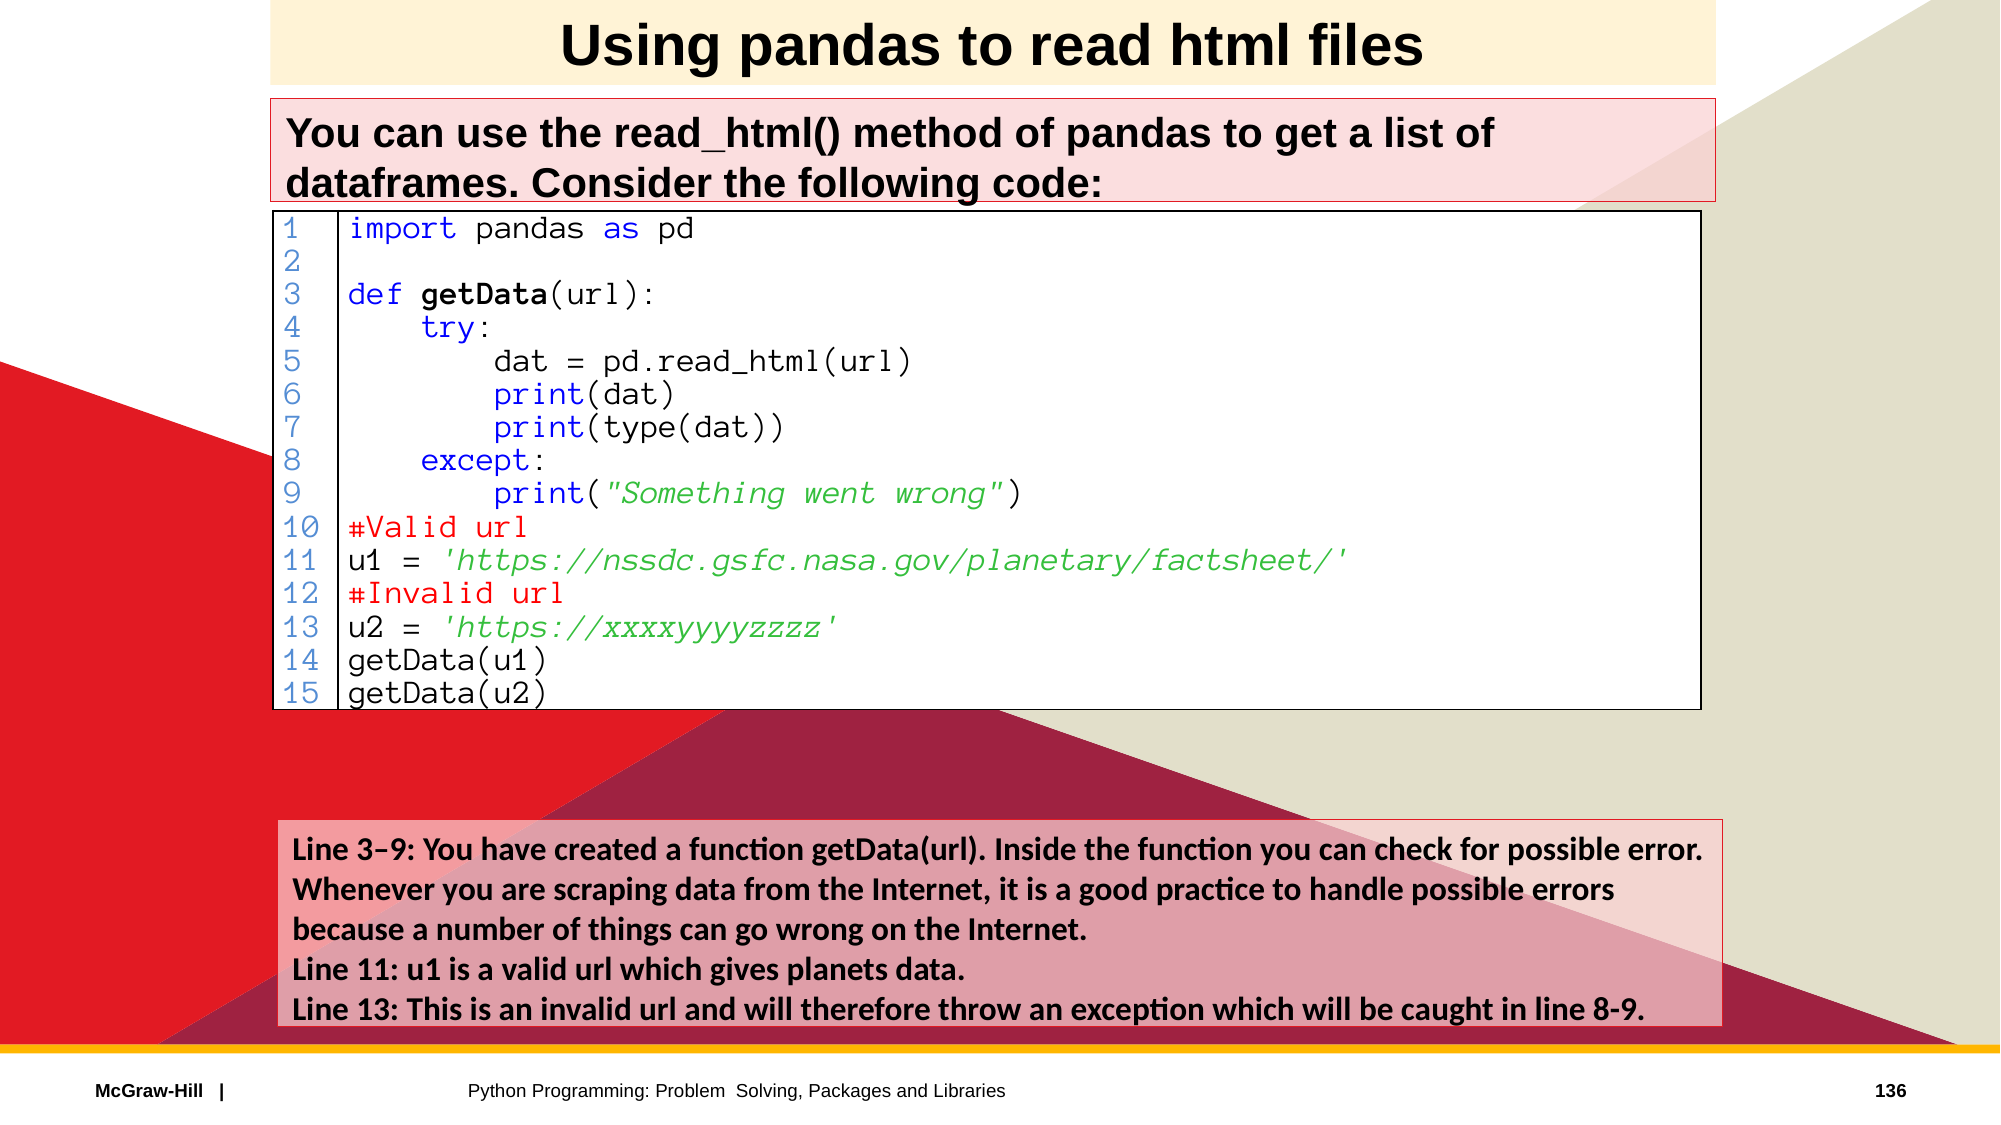

# Using pandas to read html files
You can use the read_html() method of pandas to get a list of dataframes. Consider the following code:

| 1 2 3 4 5 6 7 8 9 10 11 12 13 14 15 | import pandas as pd   def getData(url): try: dat = pd.read\_html(url) print(dat) print(type(dat)) except: print("Something went wrong") #Valid url u1 = 'https://nssdc.gsfc.nasa.gov/planetary/factsheet/' #Invalid url u2 = 'https://xxxxyyyyzzzz' getData(u1) getData(u2) |
| --- | --- |
Line 3–9: You have created a function getData(url). Inside the function you can check for possible error. Whenever you are scraping data from the Internet, it is a good practice to handle possible errors because a number of things can go wrong on the Internet.
Line 11: u1 is a valid url which gives planets data.
Line 13: This is an invalid url and will therefore throw an exception which will be caught in line 8-9.
136
Python Programming: Problem  Solving, Packages and Libraries